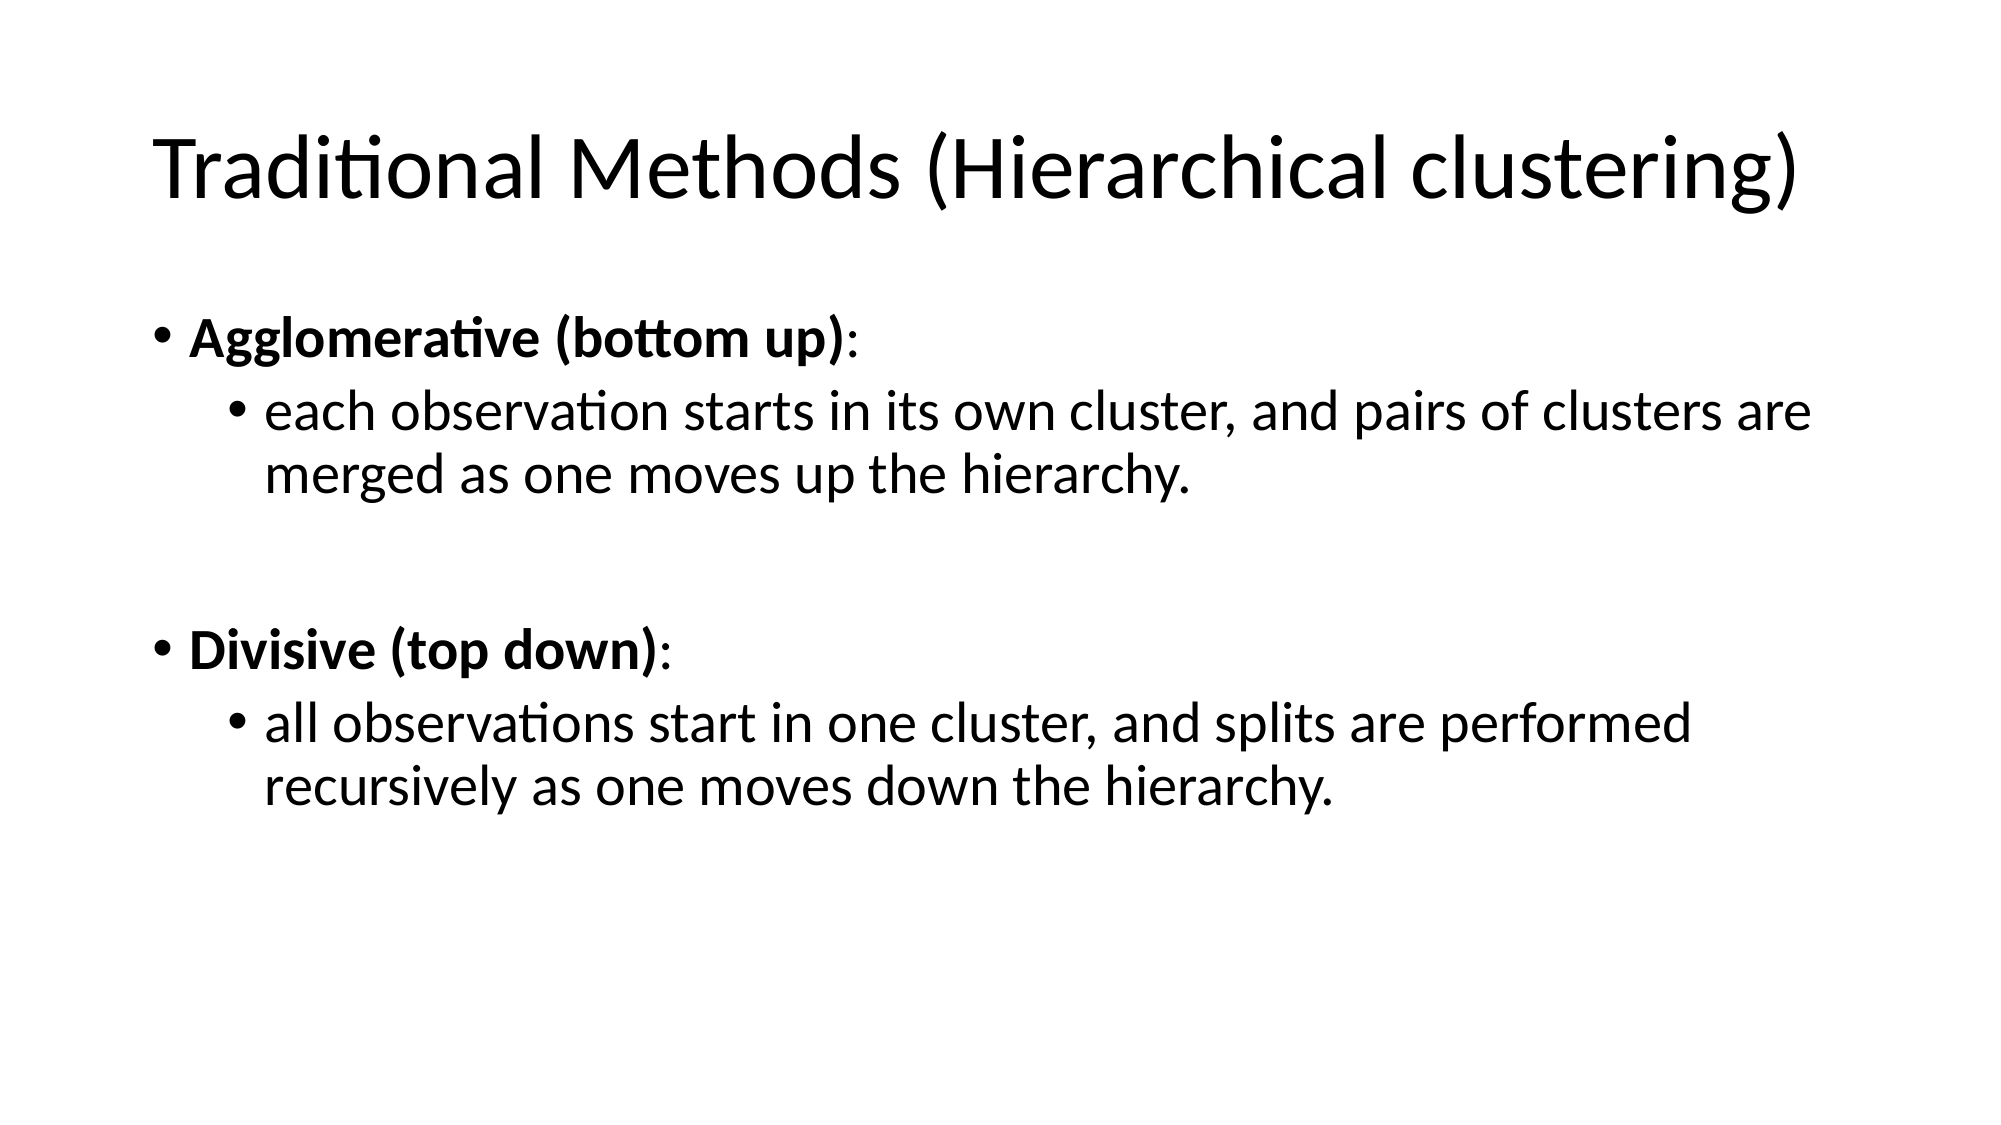

# Traditional Methods (Hierarchical clustering)
Agglomerative (bottom up):
each observation starts in its own cluster, and pairs of clusters are merged as one moves up the hierarchy.

Divisive (top down):
all observations start in one cluster, and splits are performed recursively as one moves down the hierarchy.